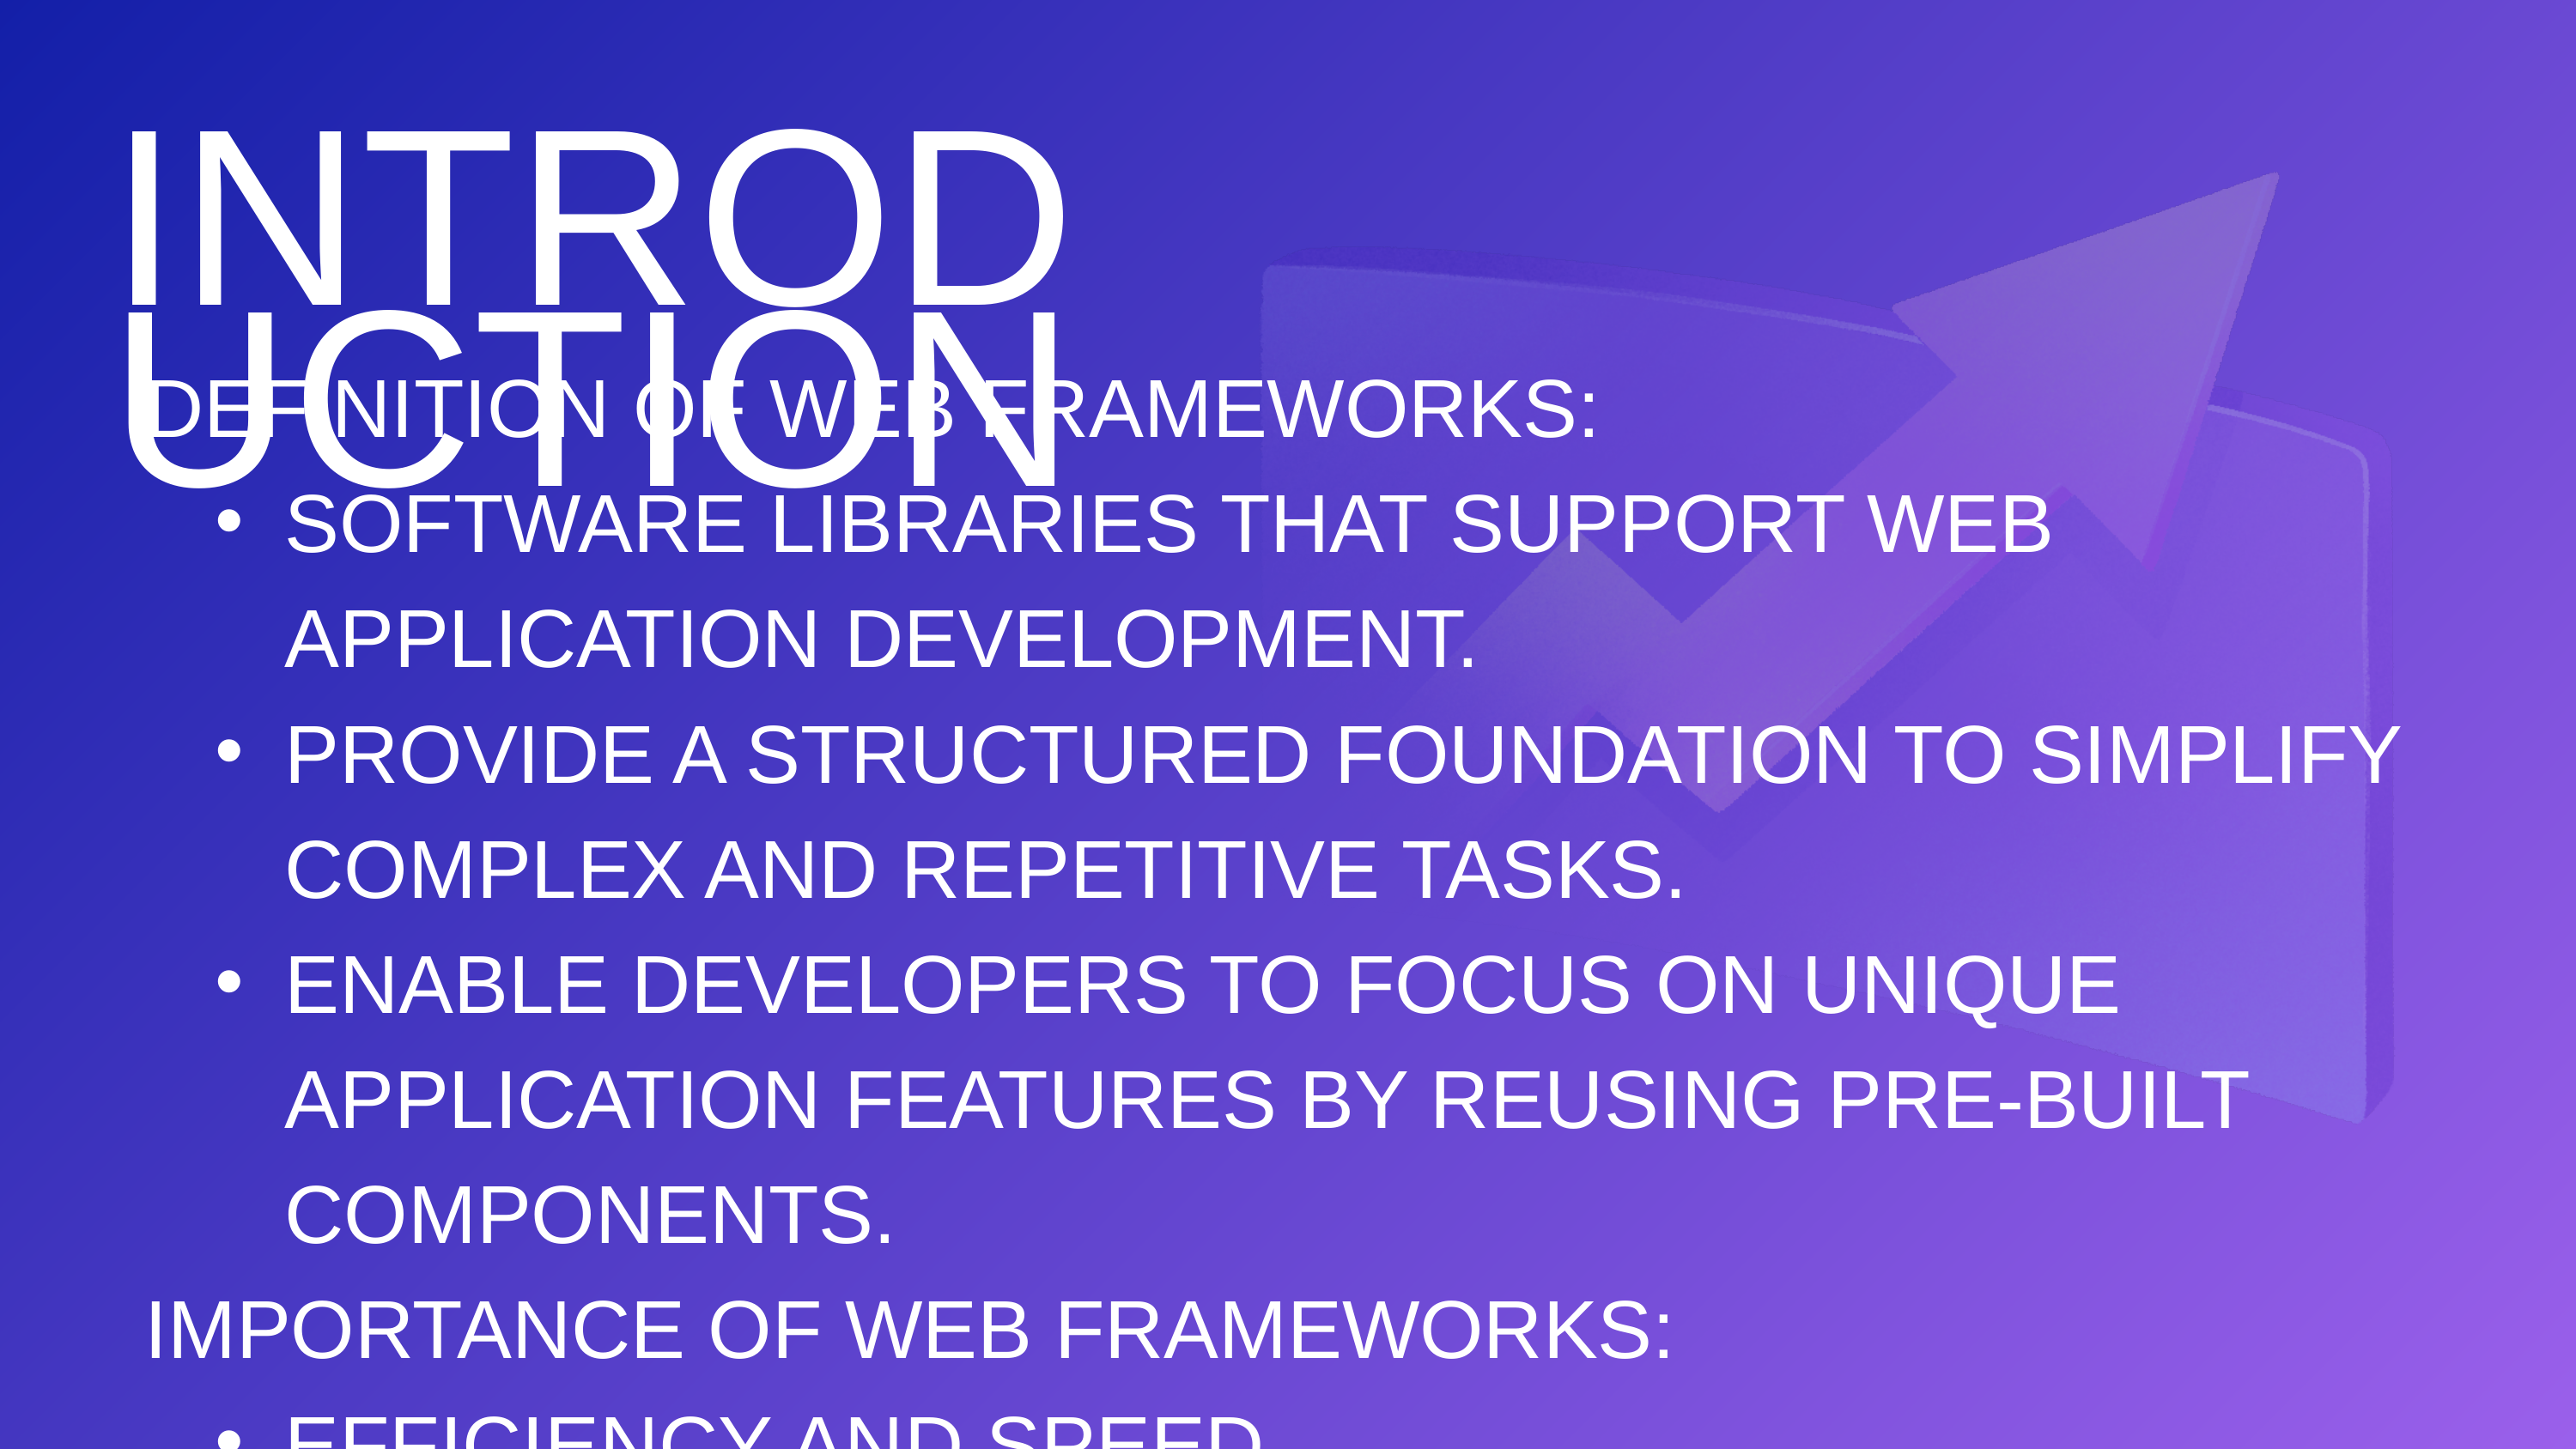

INTRODUCTION
DEFINITION OF WEB FRAMEWORKS:
SOFTWARE LIBRARIES THAT SUPPORT WEB APPLICATION DEVELOPMENT.
PROVIDE A STRUCTURED FOUNDATION TO SIMPLIFY COMPLEX AND REPETITIVE TASKS.
ENABLE DEVELOPERS TO FOCUS ON UNIQUE APPLICATION FEATURES BY REUSING PRE-BUILT COMPONENTS.
IMPORTANCE OF WEB FRAMEWORKS:
EFFICIENCY AND SPEED
CONSISTENCY AND MAINTAINABILITY
SECURITY